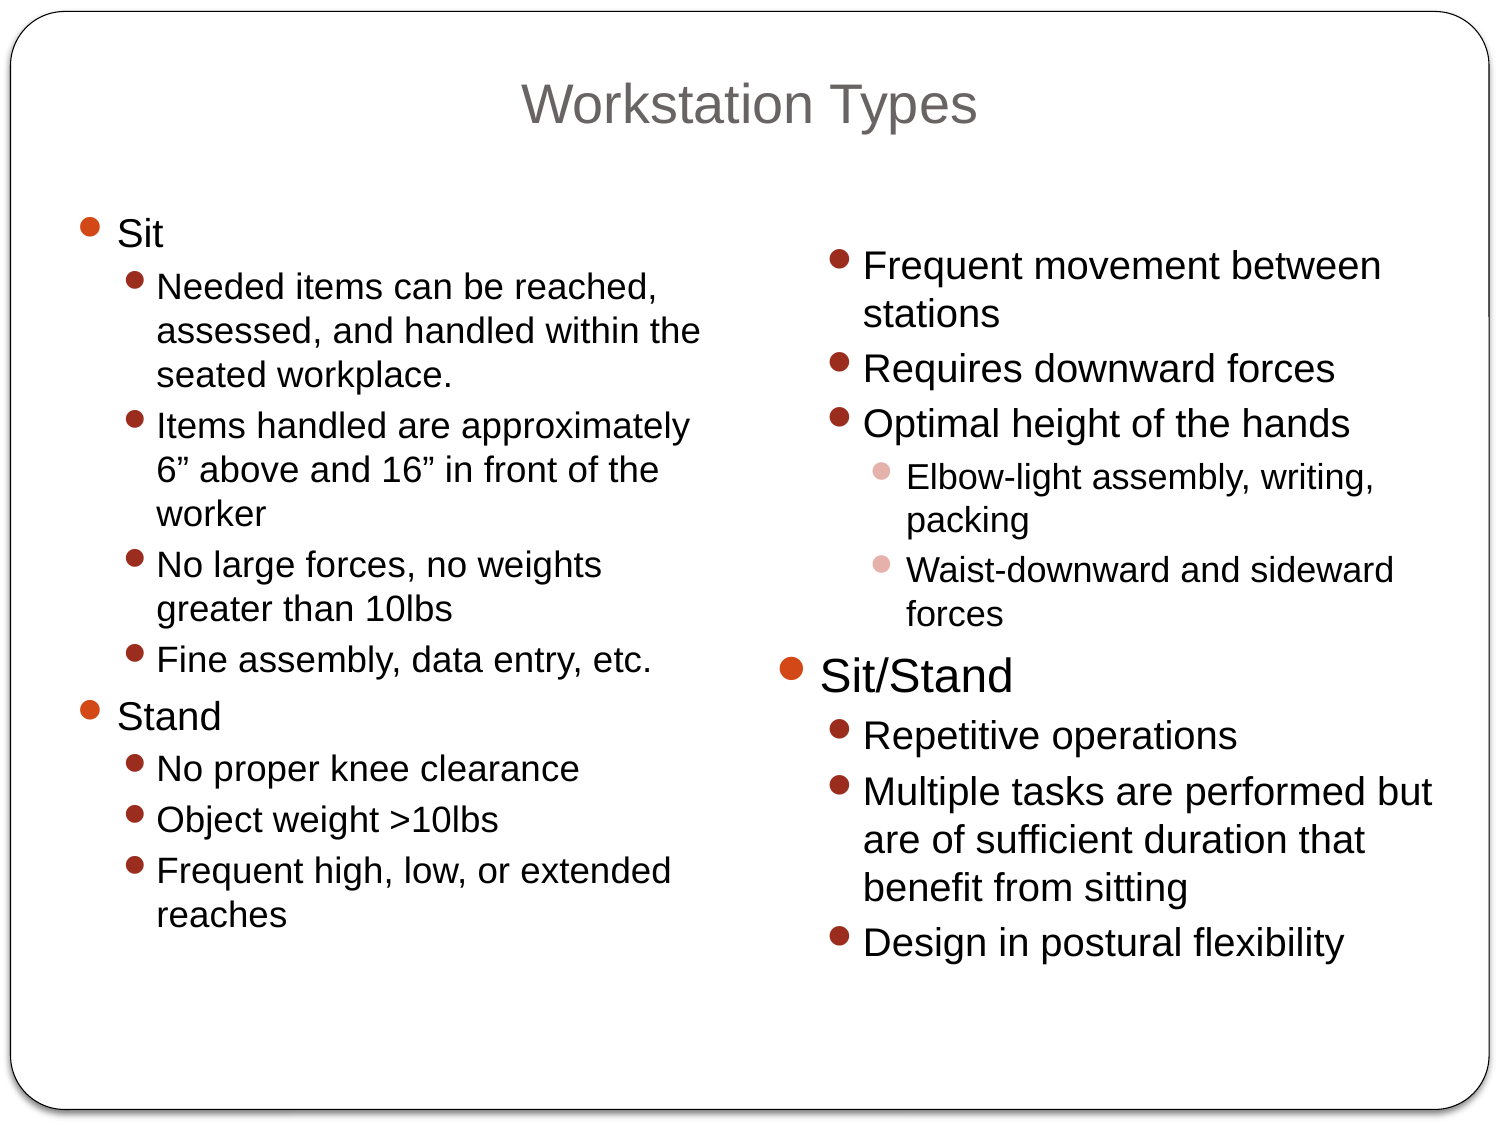

# Workstation Types
Sit
Needed items can be reached, assessed, and handled within the seated workplace.
Items handled are approximately 6” above and 16” in front of the worker
No large forces, no weights greater than 10lbs
Fine assembly, data entry, etc.
Stand
No proper knee clearance
Object weight >10lbs
Frequent high, low, or extended reaches
Frequent movement between stations
Requires downward forces
Optimal height of the hands
Elbow-light assembly, writing, packing
Waist-downward and sideward forces
Sit/Stand
Repetitive operations
Multiple tasks are performed but are of sufficient duration that benefit from sitting
Design in postural flexibility